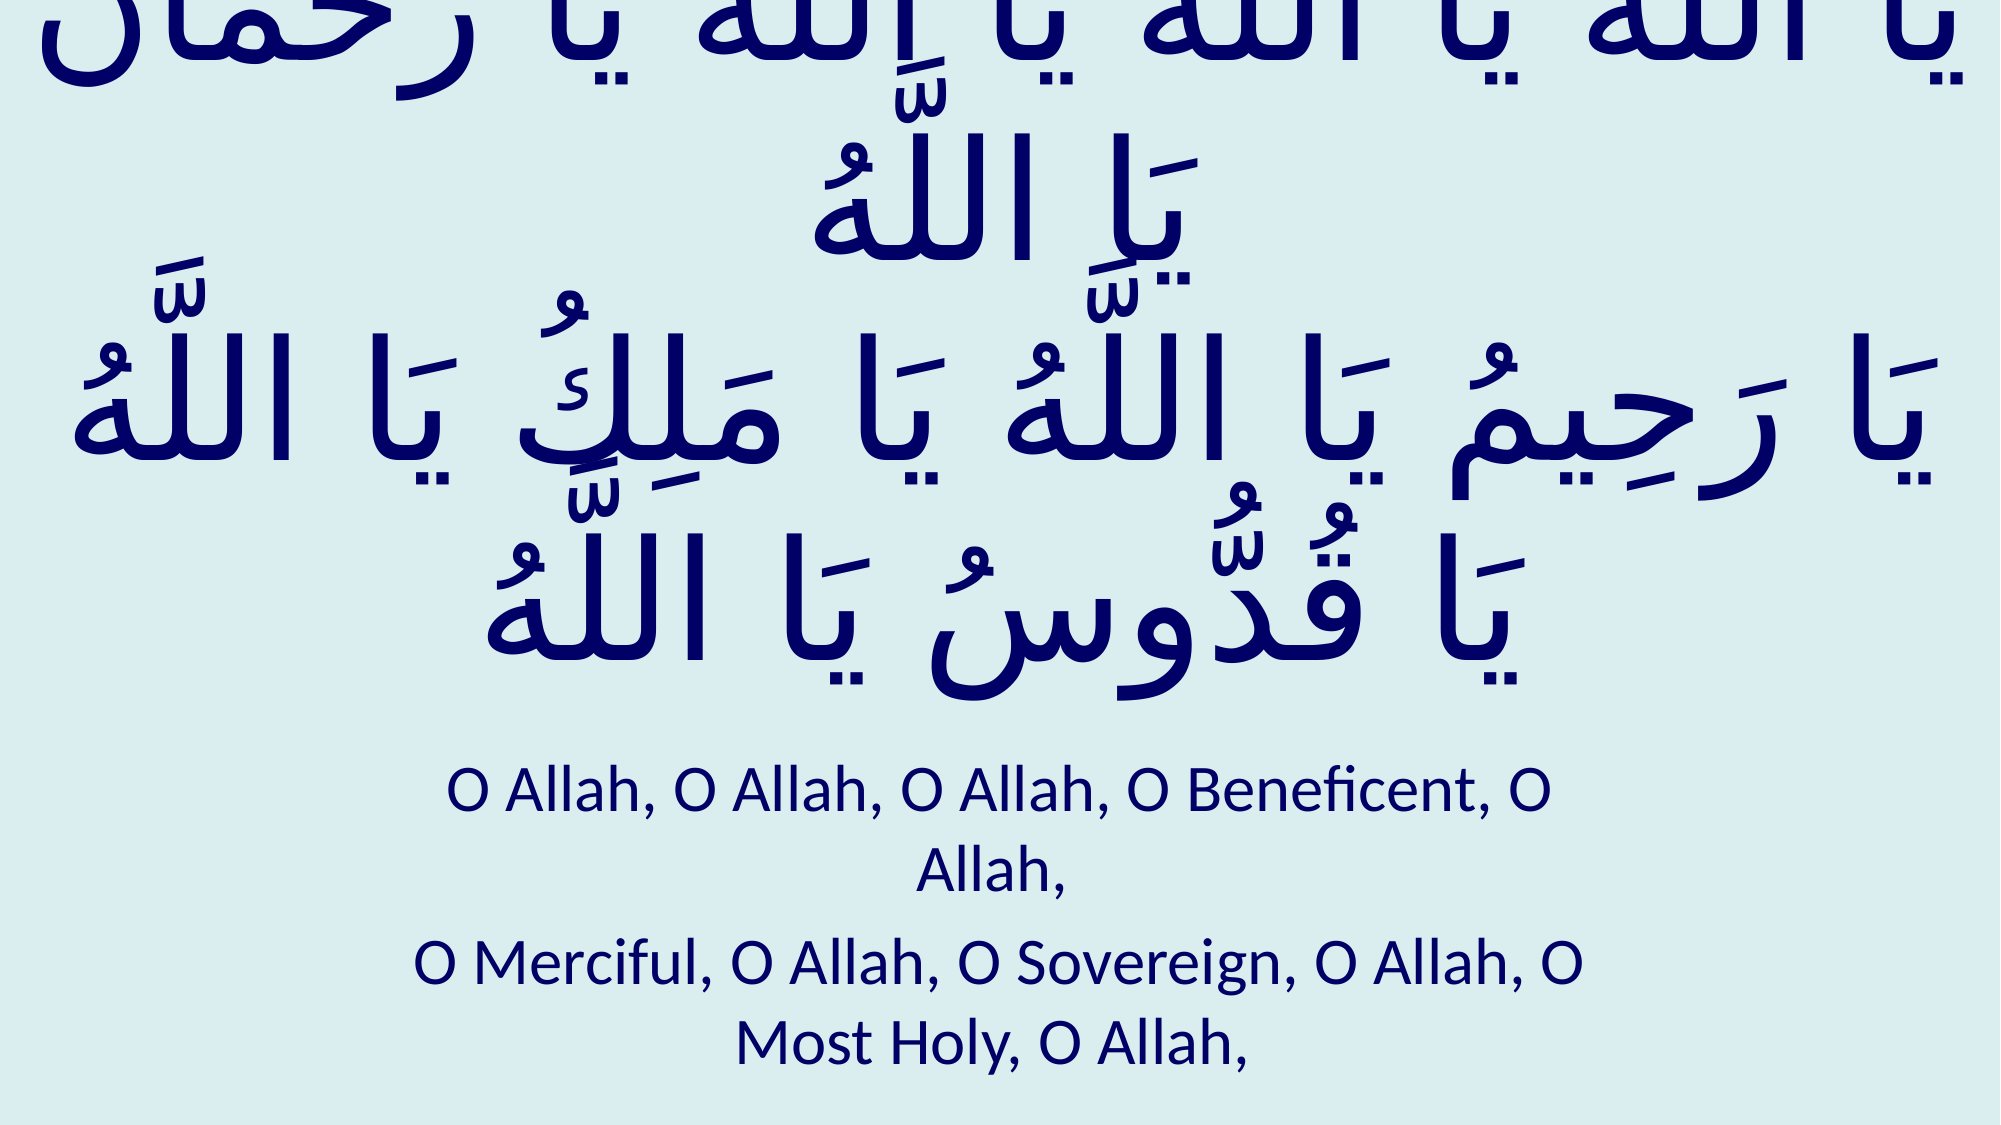

# يَا اللَّهُ يَا اللَّهُ يَا اللَّهُ يَا رَحْمَانُ يَا اللَّهُ يَا رَحِيمُ يَا اللَّهُ يَا مَلِكُ يَا اللَّهُ يَا قُدُّوسُ يَا اللَّهُ‏
O Allah, O Allah, O Allah, O Beneficent, O Allah,
O Merciful, O Allah, O Sovereign, O Allah, O Most Holy, O Allah,